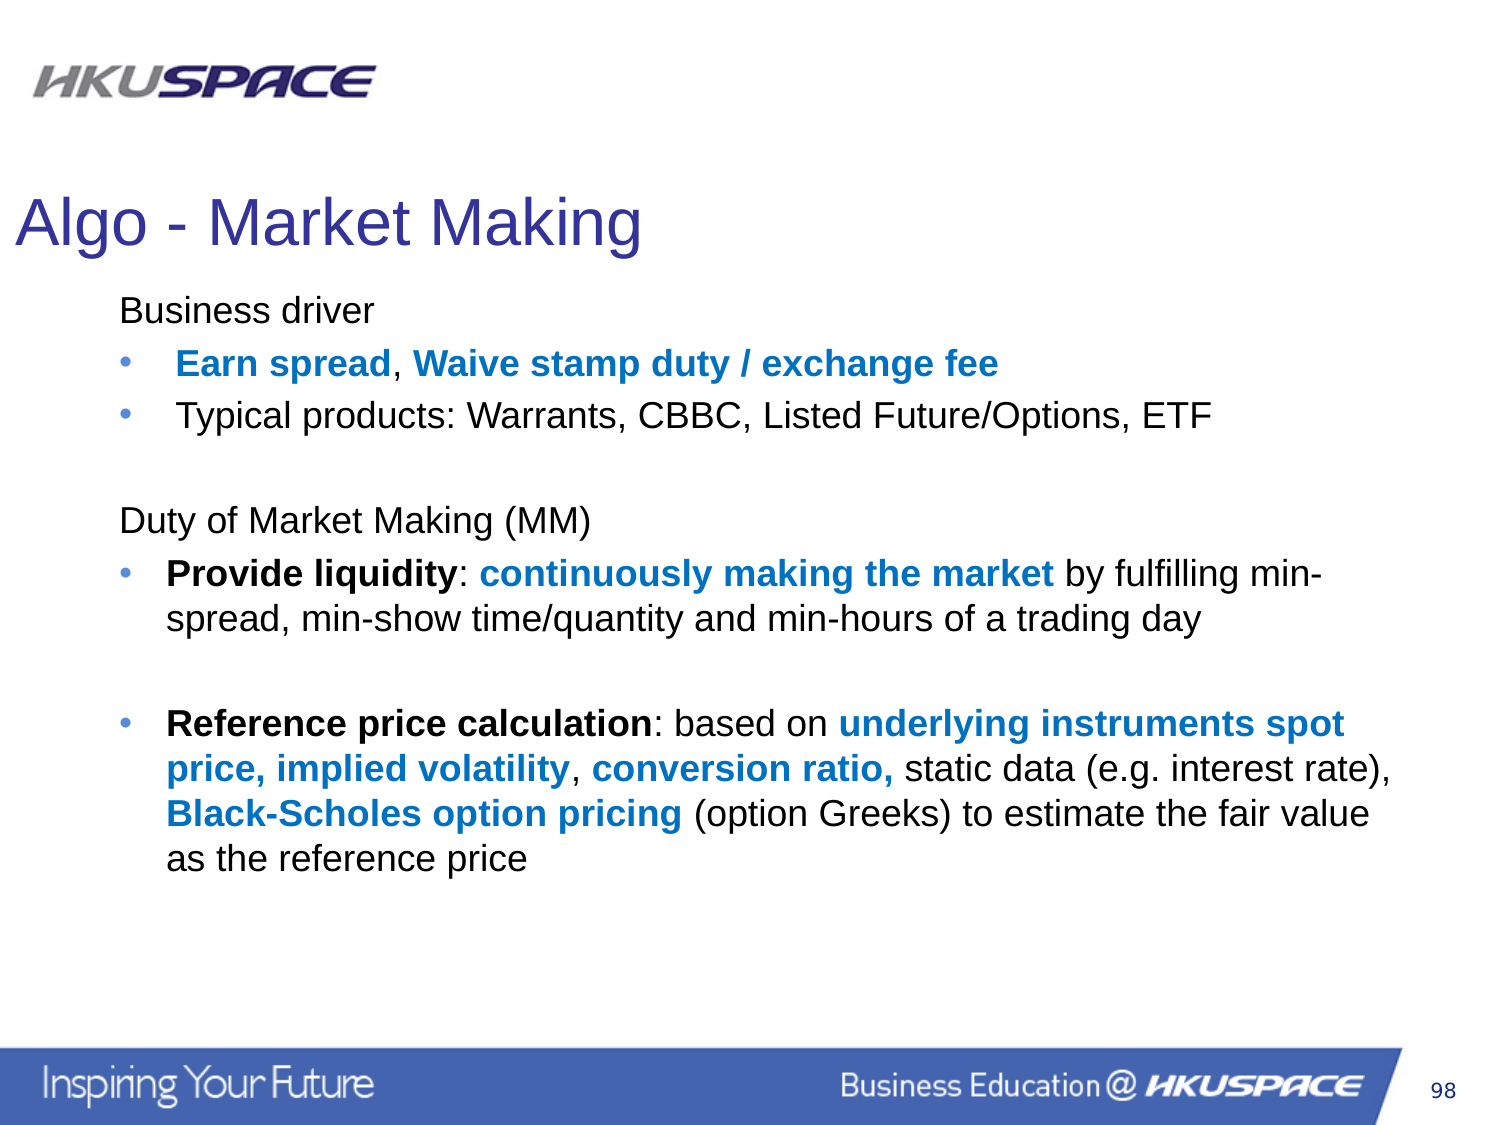

Algo - Market Making
Business driver
Earn spread, Waive stamp duty / exchange fee
Typical products: Warrants, CBBC, Listed Future/Options, ETF

Duty of Market Making (MM)
Provide liquidity: continuously making the market by fulfilling min-spread, min-show time/quantity and min-hours of a trading day

Reference price calculation: based on underlying instruments spot price, implied volatility, conversion ratio, static data (e.g. interest rate), Black-Scholes option pricing (option Greeks) to estimate the fair value as the reference price
98